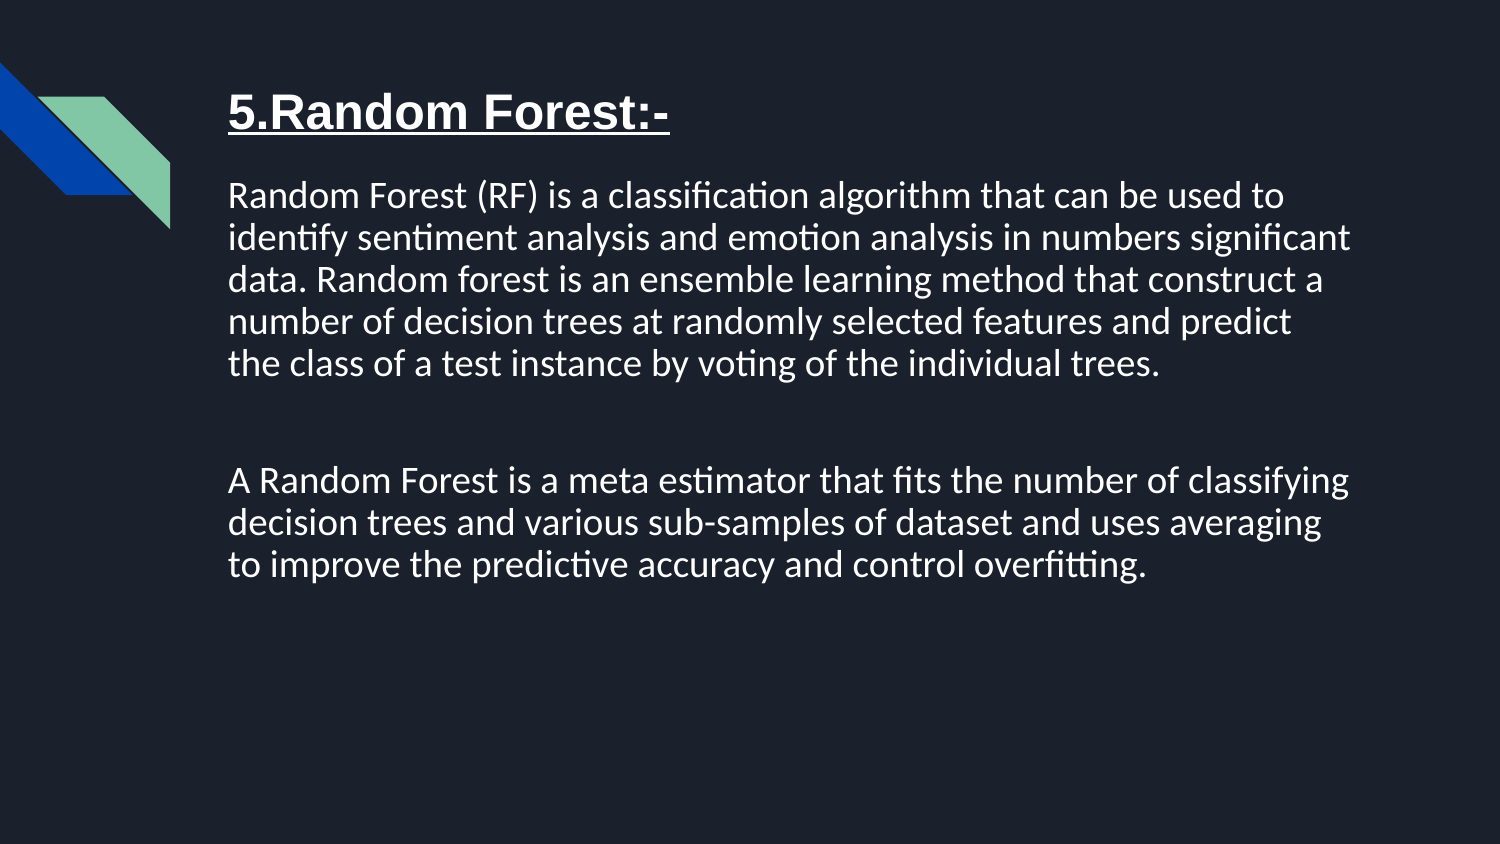

# 5.Random Forest:-
Random Forest (RF) is a classification algorithm that can be used to identify sentiment analysis and emotion analysis in numbers significant data. Random forest is an ensemble learning method that construct a number of decision trees at randomly selected features and predict the class of a test instance by voting of the individual trees.

A Random Forest is a meta estimator that fits the number of classifying decision trees and various sub-samples of dataset and uses averaging to improve the predictive accuracy and control overfitting.